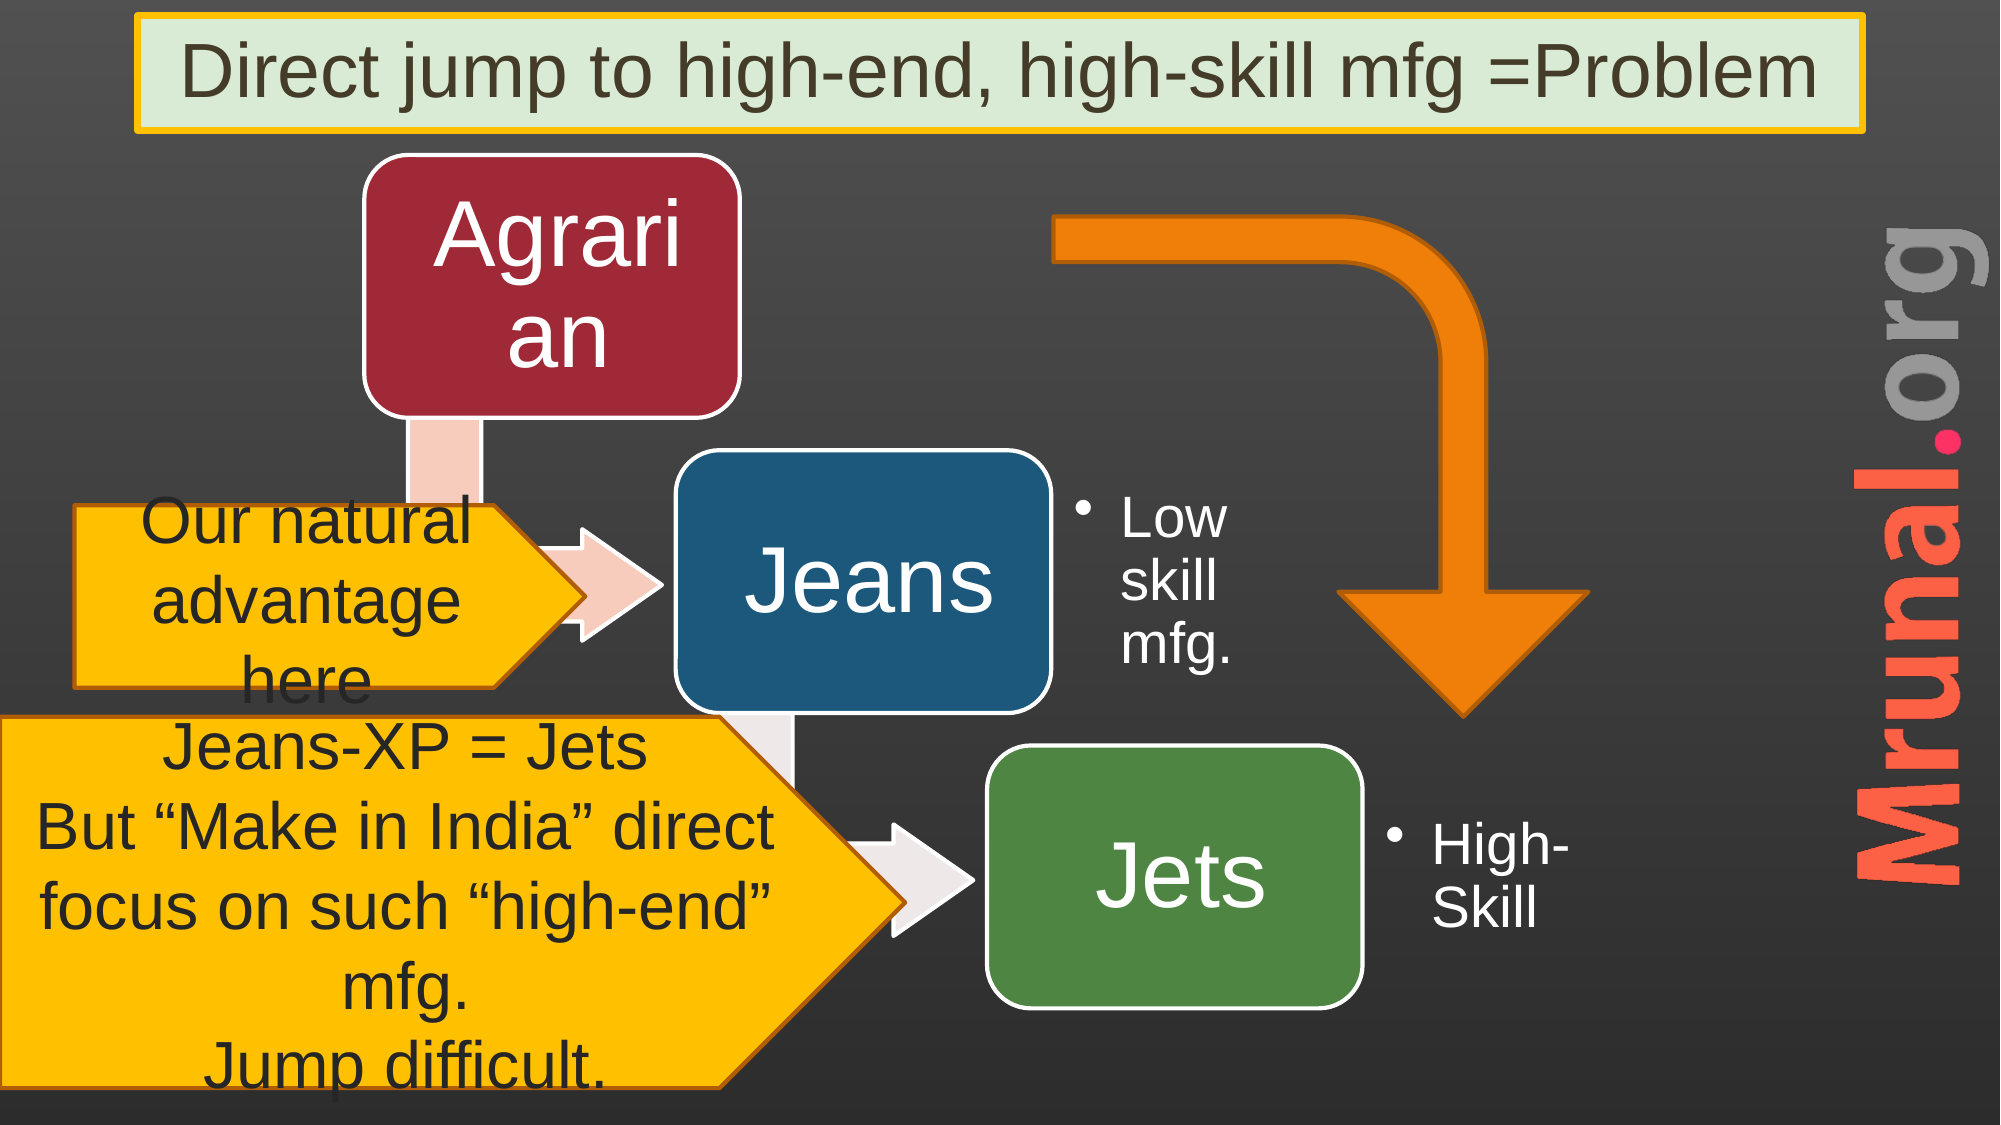

# Direct jump to high-end, high-skill mfg =Problem
Agrarian
Jeans
Low skill mfg.
Jets
High-Skill

Our natural advantage here
Jeans-XP = Jets
But “Make in India” direct focus on such “high-end” mfg.
Jump difficult.